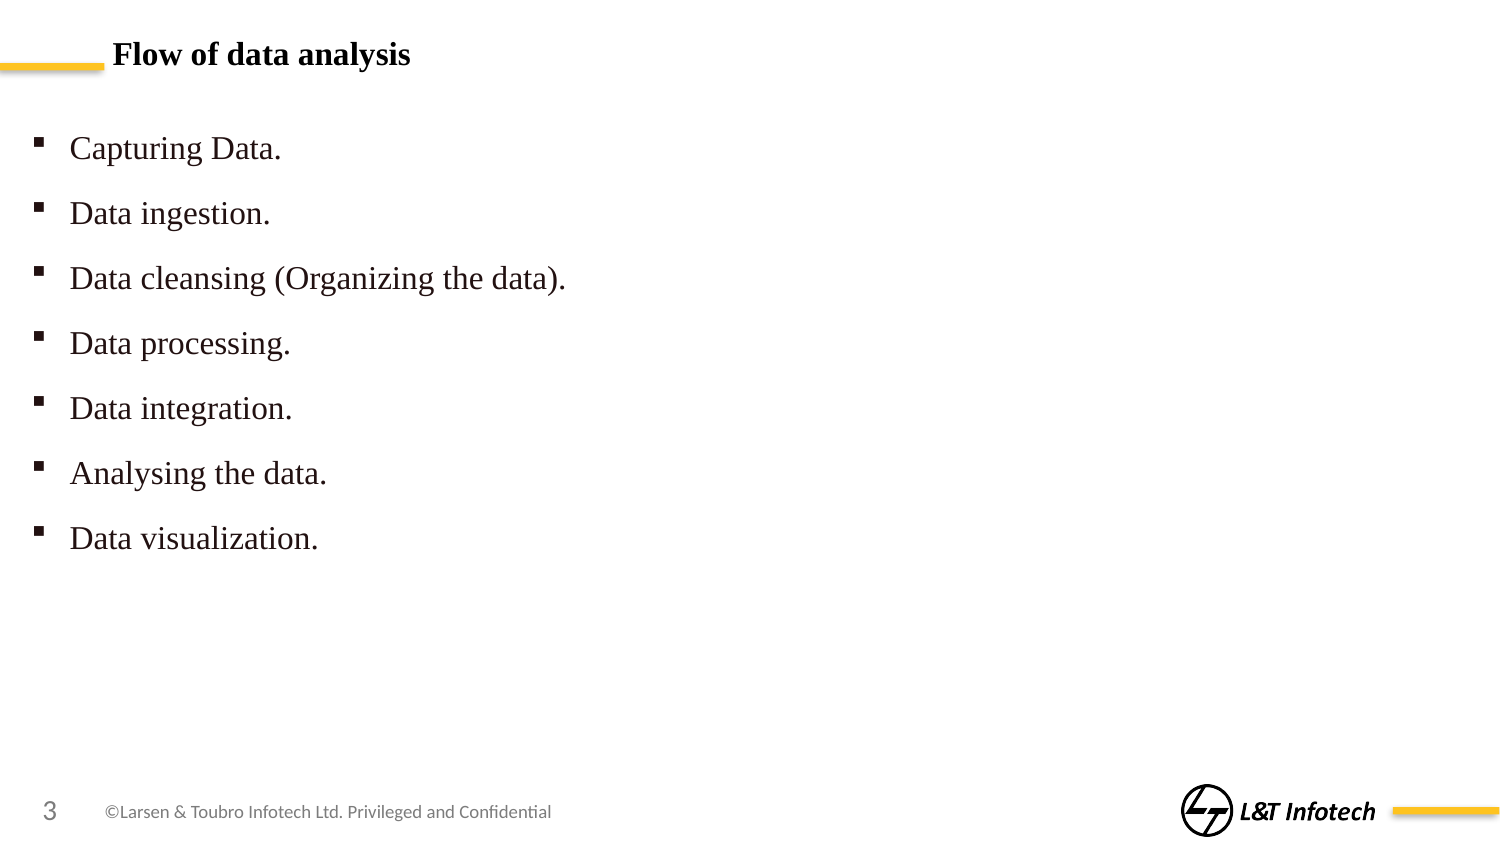

# Flow of data analysis
Capturing Data.
Data ingestion.
Data cleansing (Organizing the data).
Data processing.
Data integration.
Analysing the data.
Data visualization.